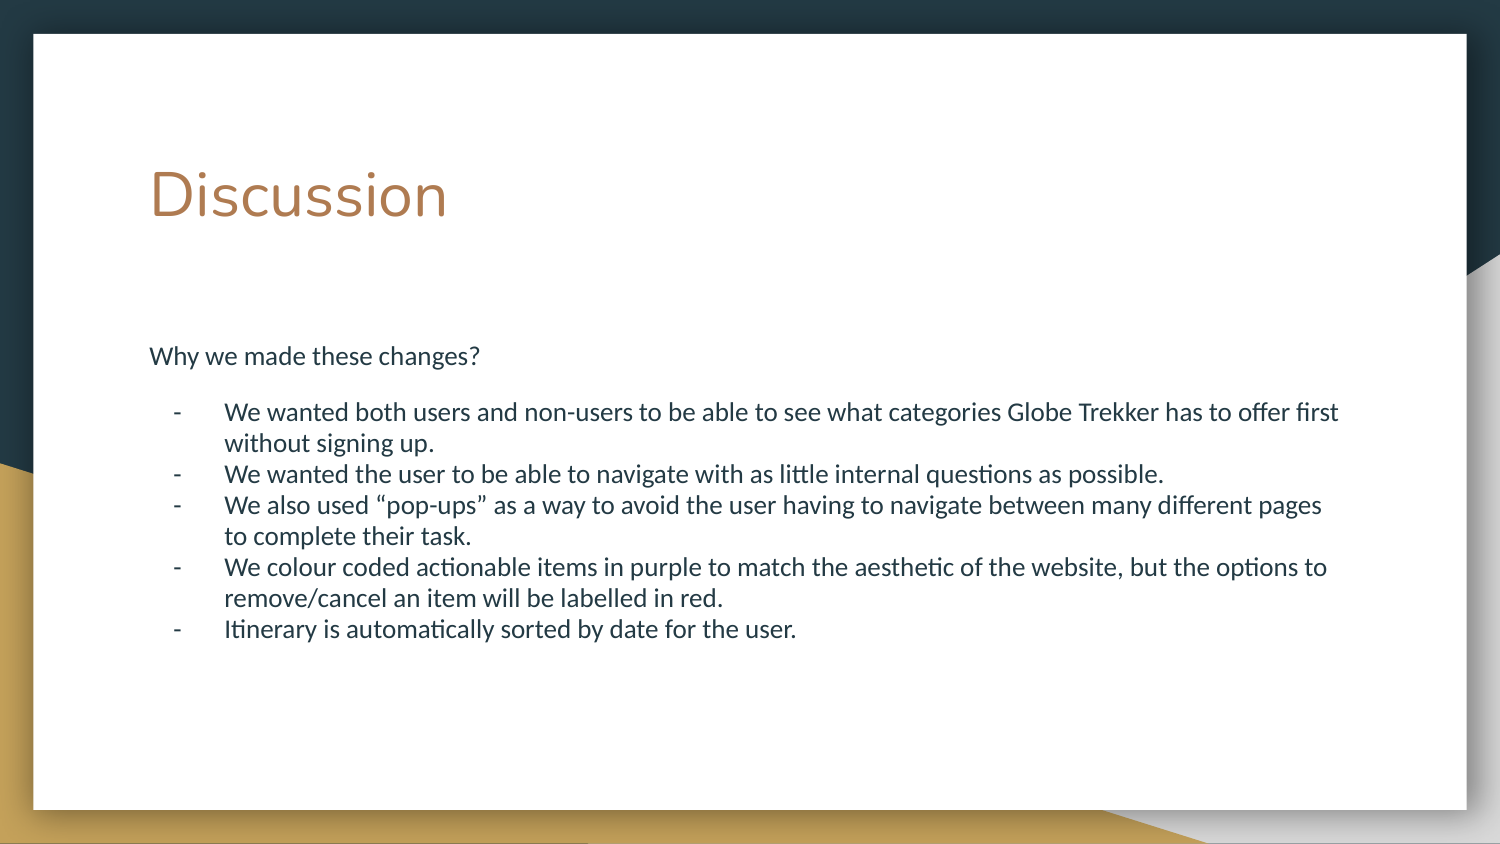

# Discussion
Why we made these changes?
We wanted both users and non-users to be able to see what categories Globe Trekker has to offer first without signing up.
We wanted the user to be able to navigate with as little internal questions as possible.
We also used “pop-ups” as a way to avoid the user having to navigate between many different pages to complete their task.
We colour coded actionable items in purple to match the aesthetic of the website, but the options to remove/cancel an item will be labelled in red.
Itinerary is automatically sorted by date for the user.